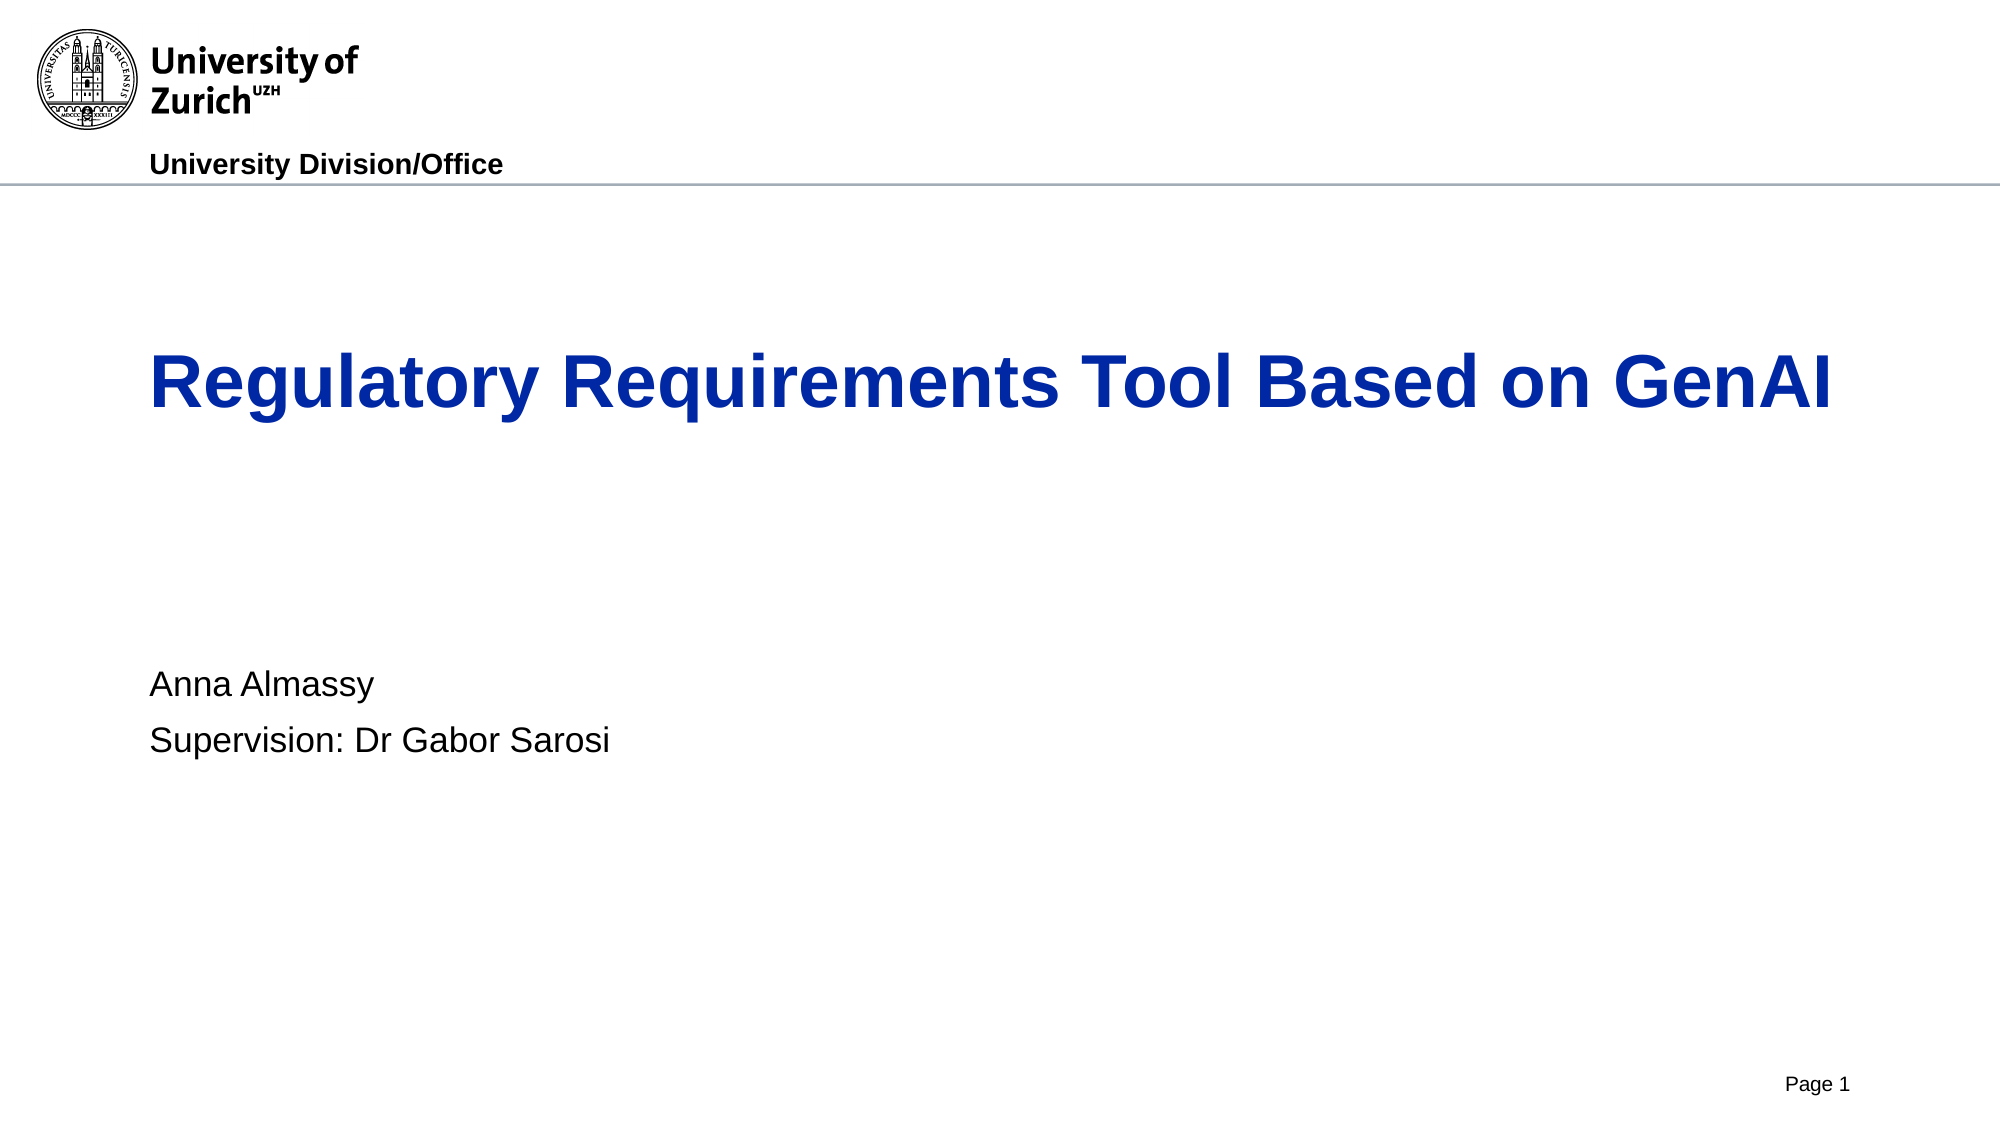

# Regulatory Requirements Tool Based on GenAI
Anna Almassy
Supervision: Dr Gabor Sarosi
Page 1